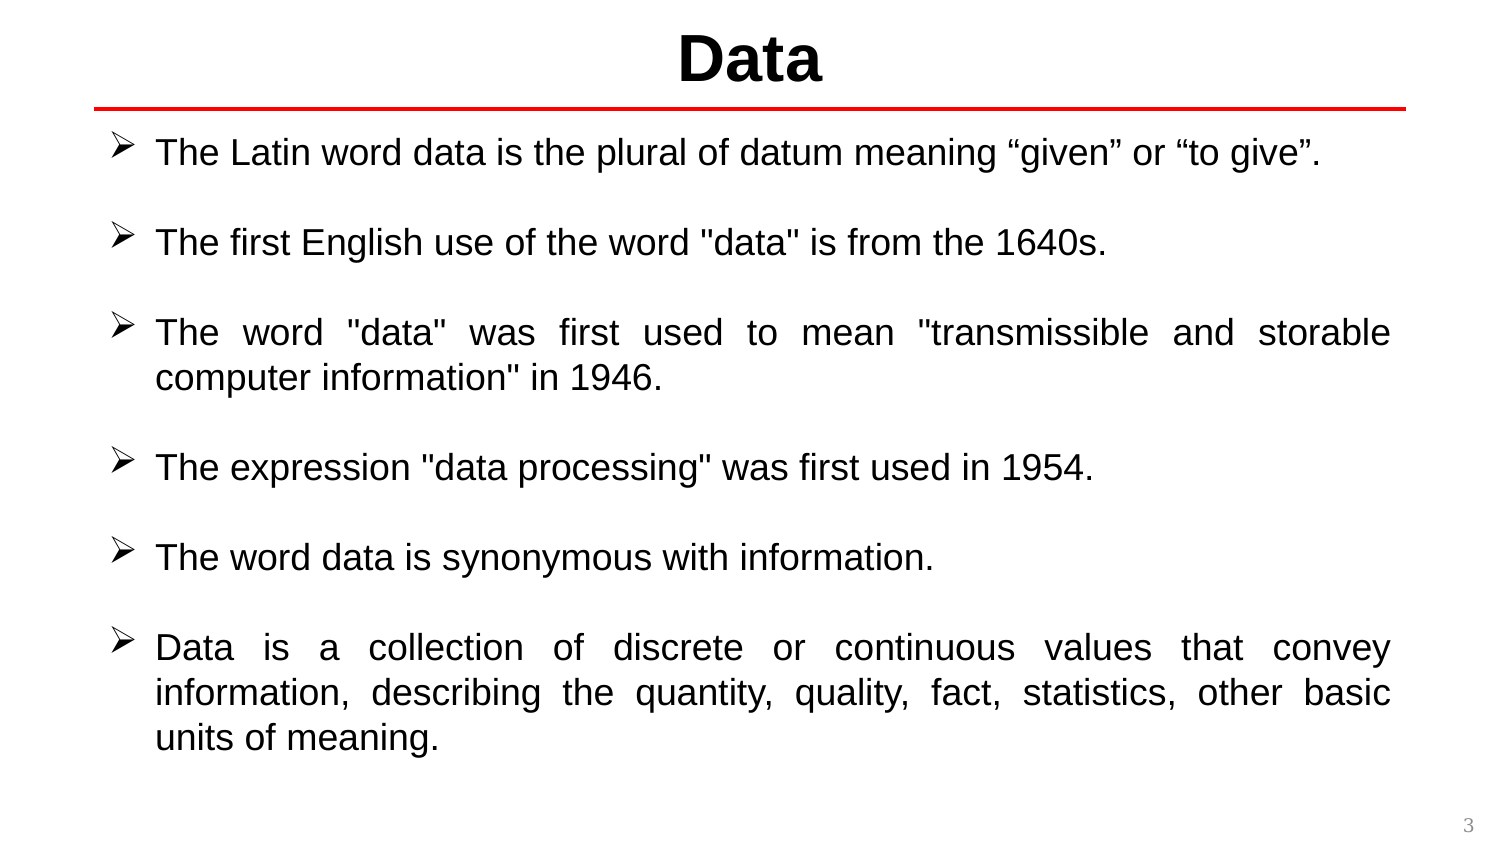

Data
The Latin word data is the plural of datum meaning “given” or “to give”.

The first English use of the word "data" is from the 1640s.

The word "data" was first used to mean "transmissible and storable computer information" in 1946.

The expression "data processing" was first used in 1954.

The word data is synonymous with information.

Data is a collection of discrete or continuous values that convey information, describing the quantity, quality, fact, statistics, other basic units of meaning.
3